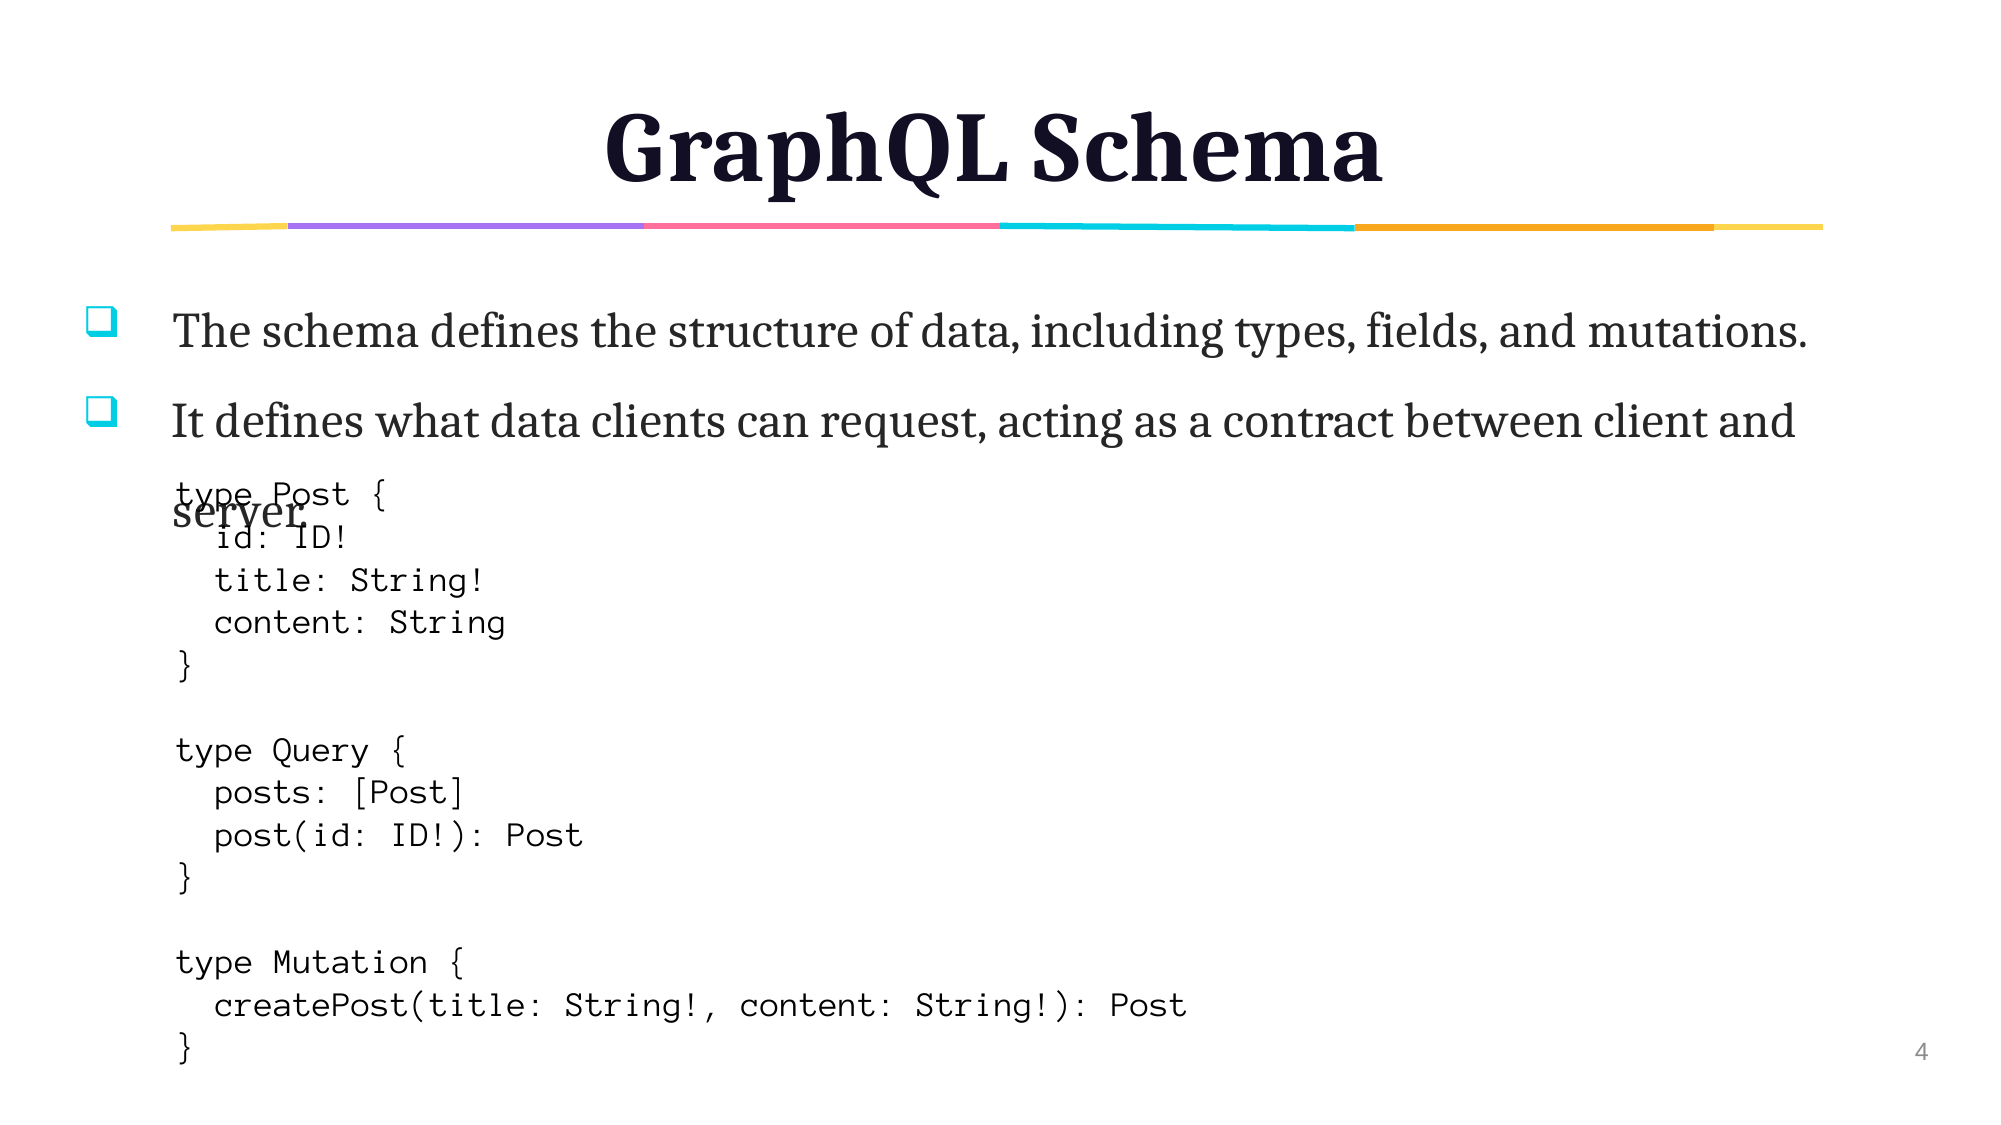

# GraphQL Schema
The schema defines the structure of data, including types, fields, and mutations.
It defines what data clients can request, acting as a contract between client and server.
type Post {
  id: ID!
  title: String!
  content: String
}

type Query {
  posts: [Post]
  post(id: ID!): Post
}

type Mutation {
  createPost(title: String!, content: String!): Post
}
4